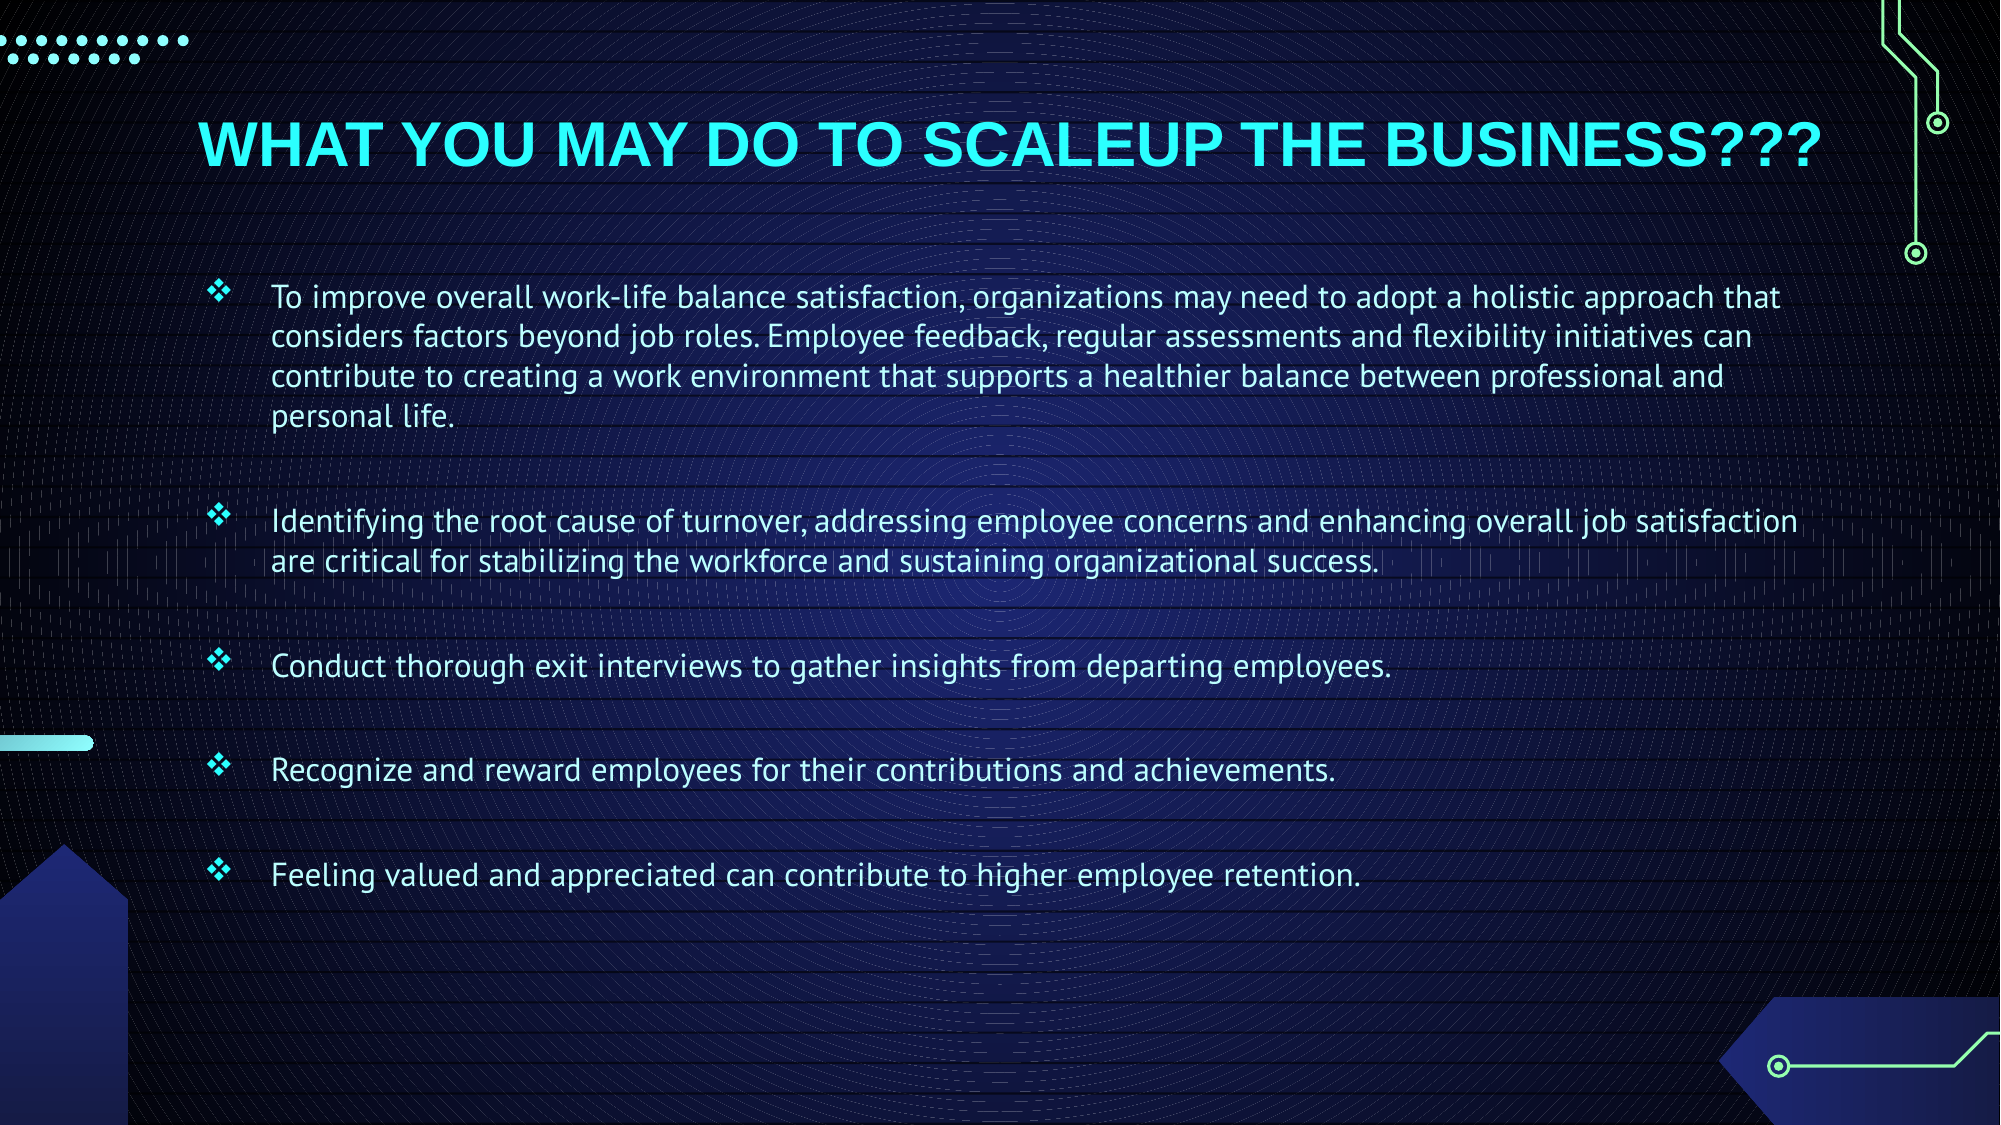

WHAT YOU MAY DO TO SCALEUP THE BUSINESS???
To improve overall work-life balance satisfaction, organizations may need to adopt a holistic approach that considers factors beyond job roles. Employee feedback, regular assessments and flexibility initiatives can contribute to creating a work environment that supports a healthier balance between professional and personal life.

Identifying the root cause of turnover, addressing employee concerns and enhancing overall job satisfaction are critical for stabilizing the workforce and sustaining organizational success.

Conduct thorough exit interviews to gather insights from departing employees.

Recognize and reward employees for their contributions and achievements.

Feeling valued and appreciated can contribute to higher employee retention.